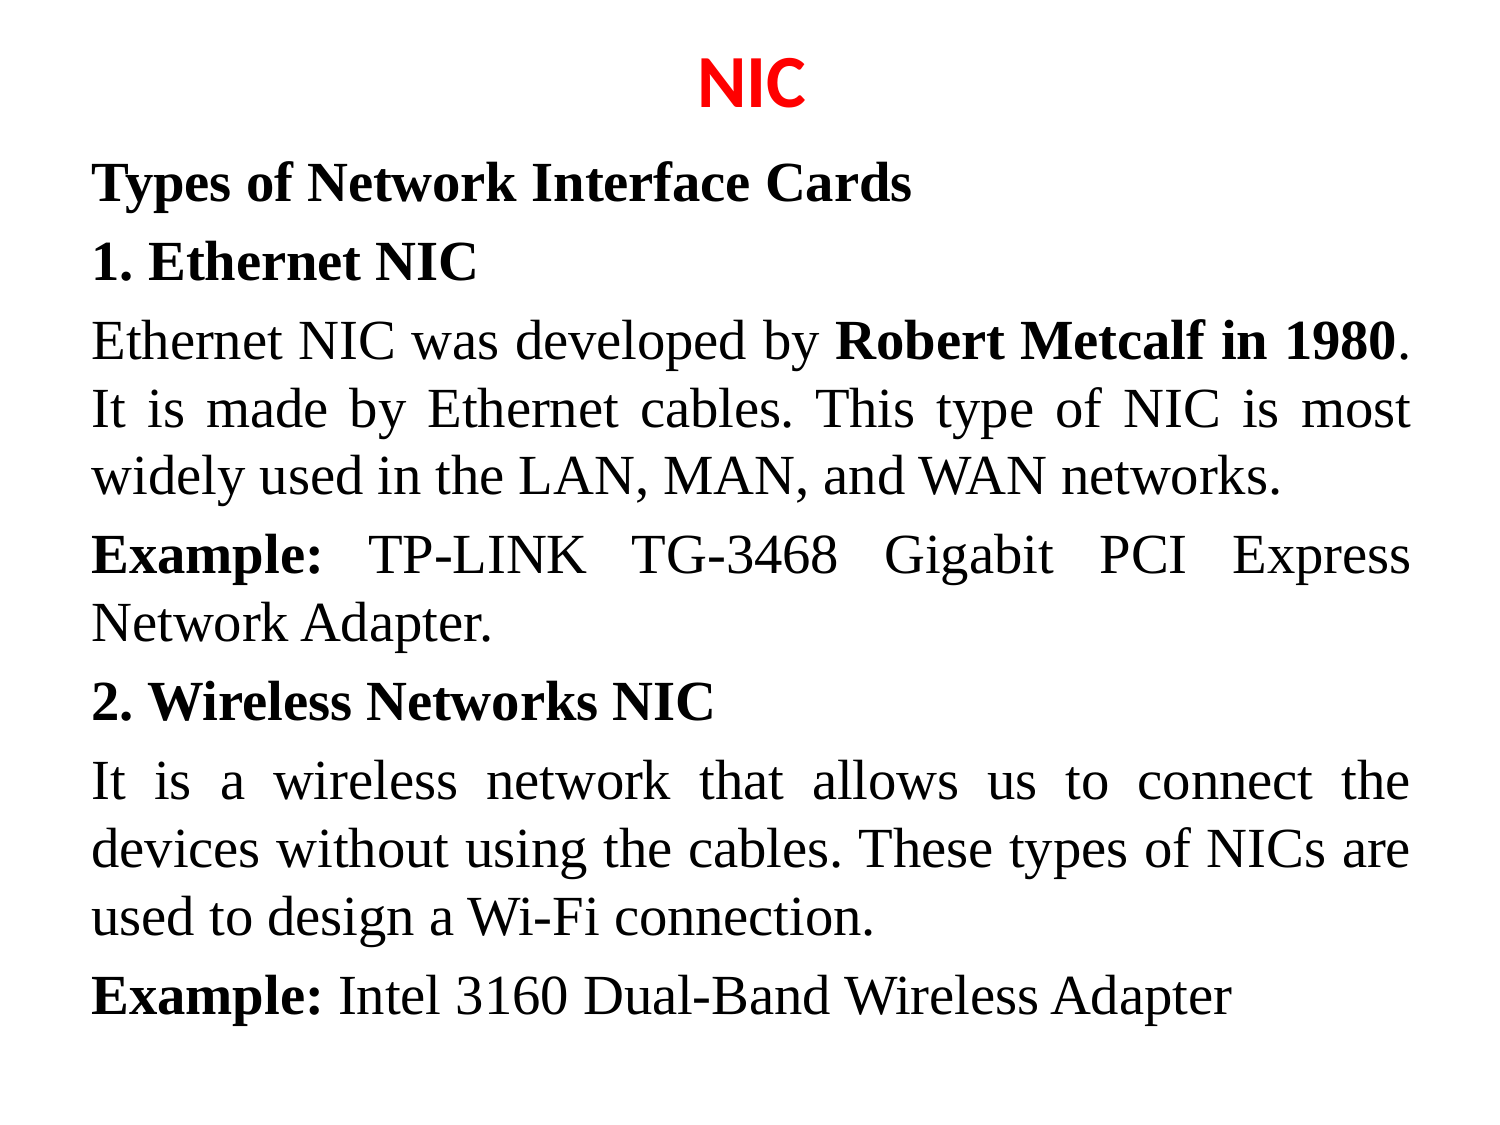

# NIC
Types of Network Interface Cards
1. Ethernet NIC
Ethernet NIC was developed by Robert Metcalf in 1980. It is made by Ethernet cables. This type of NIC is most widely used in the LAN, MAN, and WAN networks.
Example: TP-LINK TG-3468 Gigabit PCI Express Network Adapter.
2. Wireless Networks NIC
It is a wireless network that allows us to connect the devices without using the cables. These types of NICs are used to design a Wi-Fi connection.
Example: Intel 3160 Dual-Band Wireless Adapter